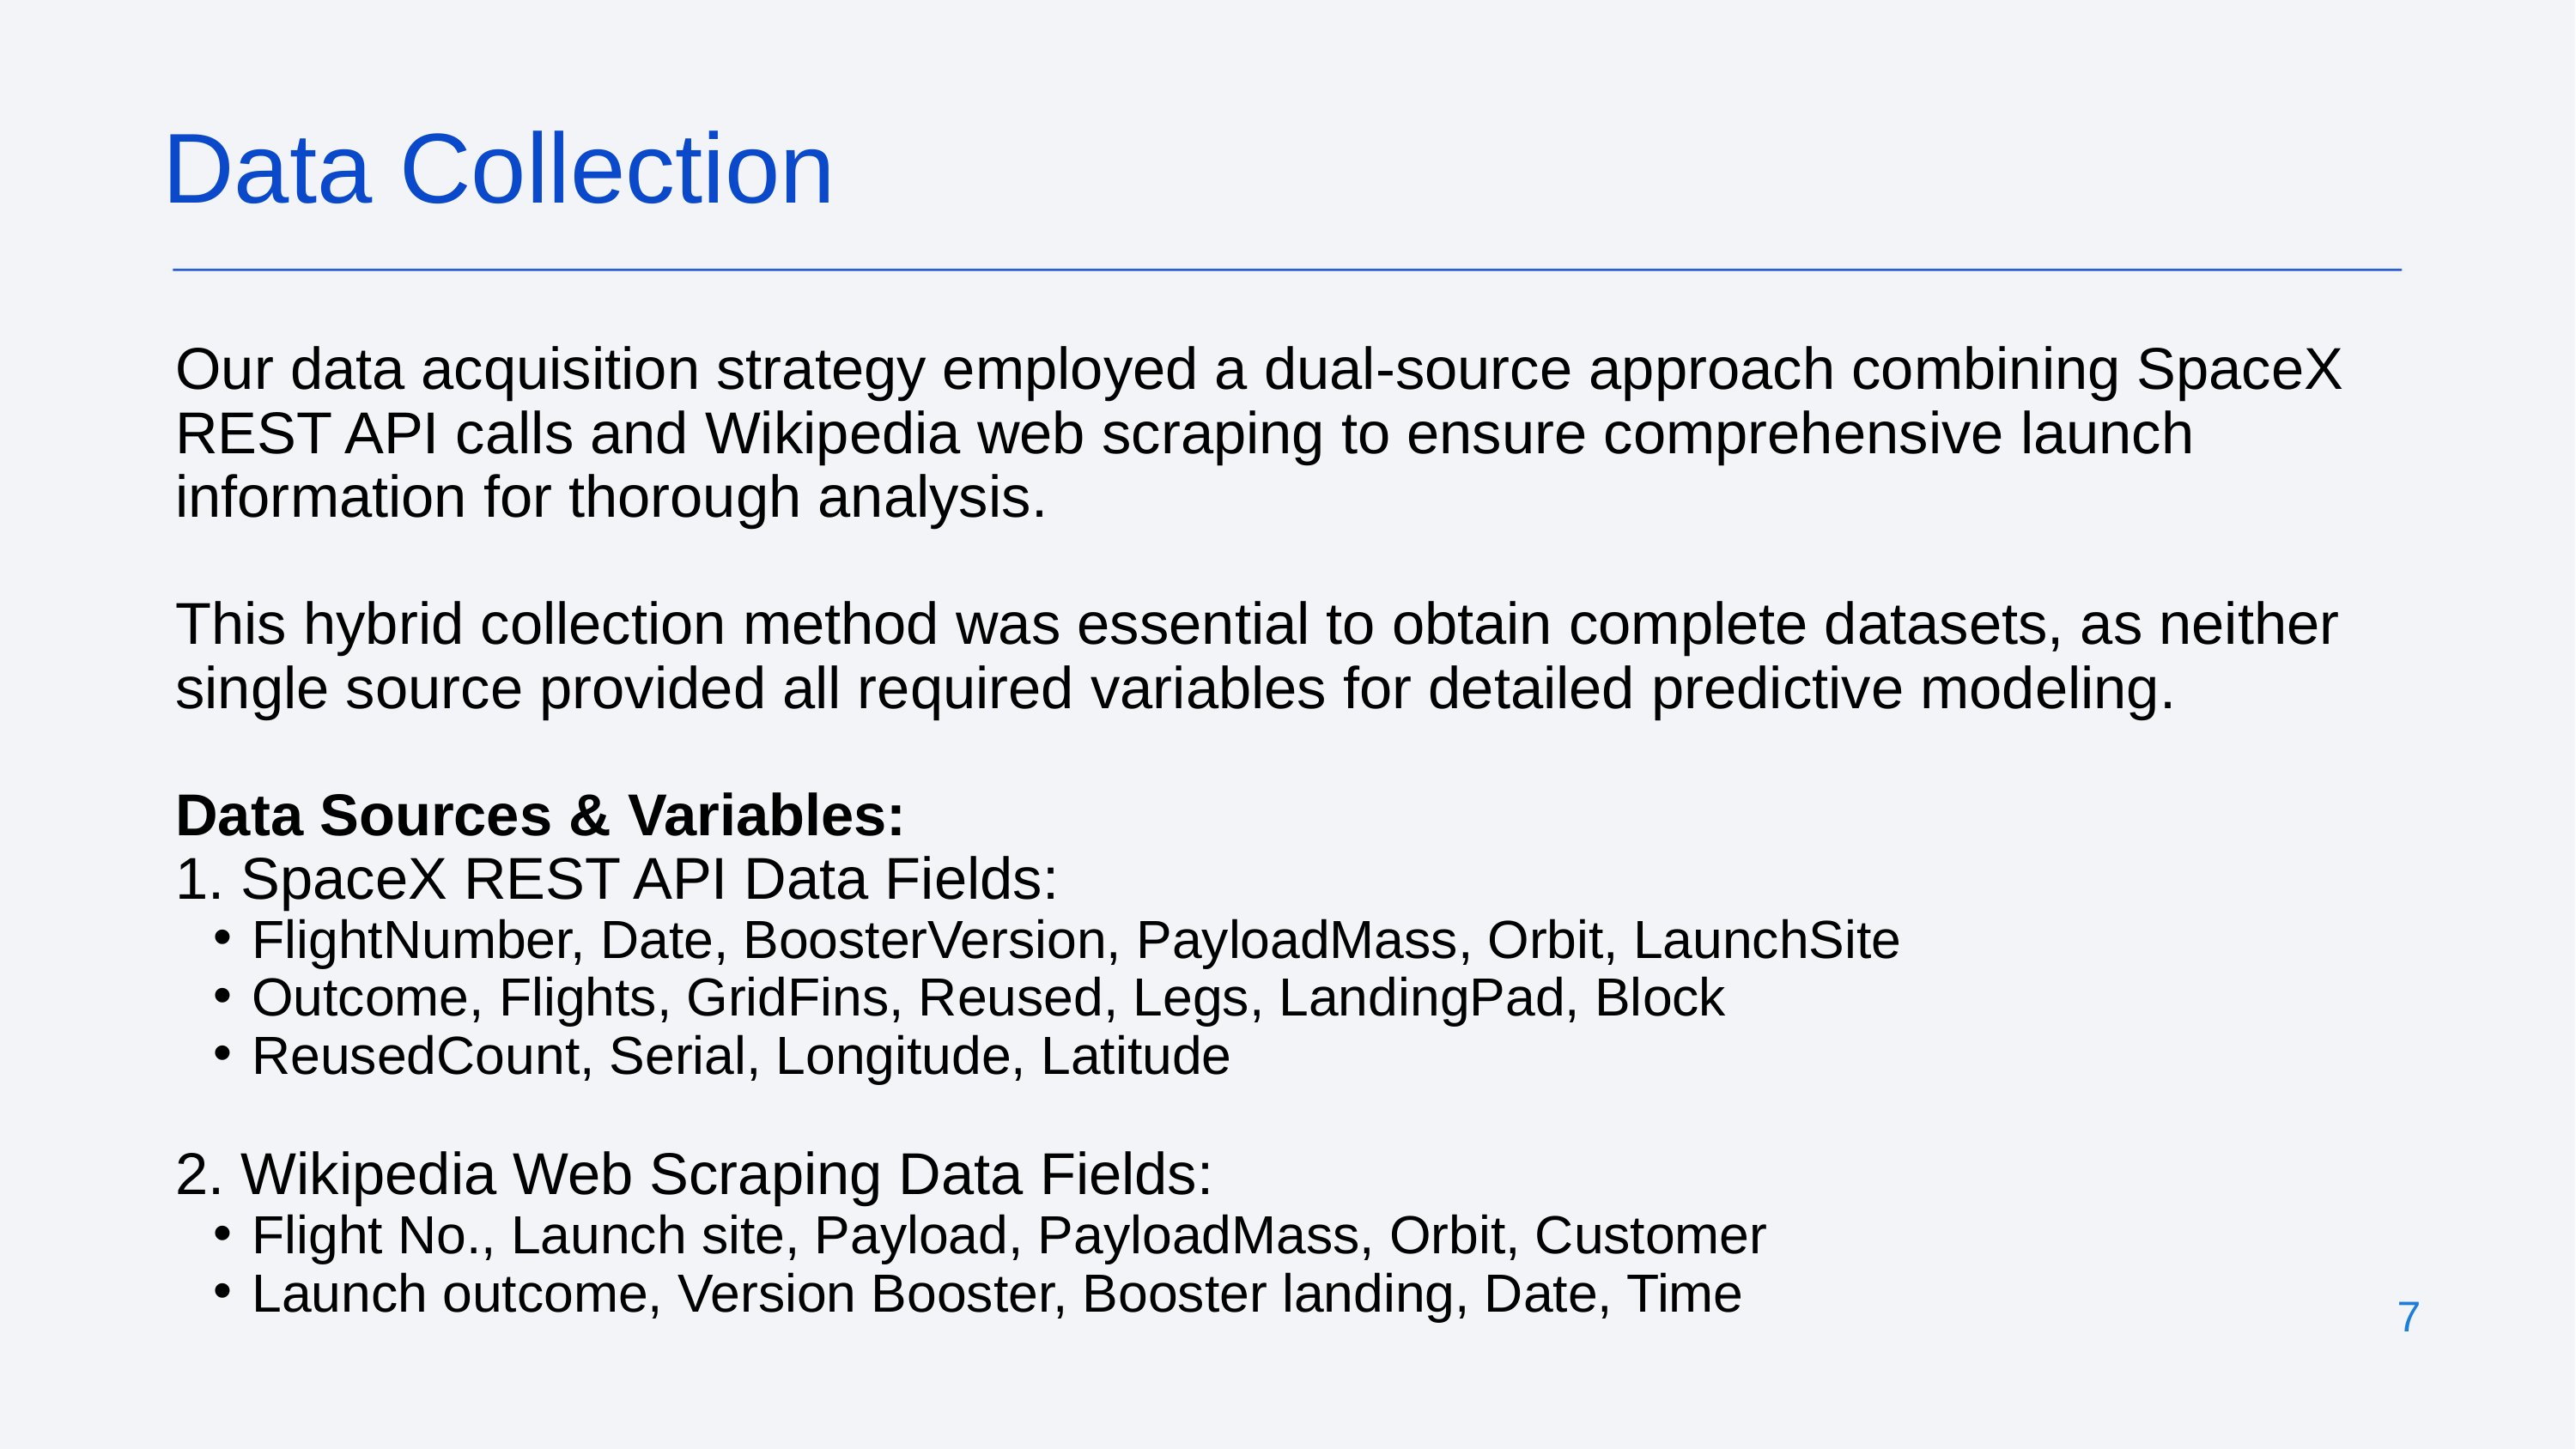

Data Collection
Our data acquisition strategy employed a dual-source approach combining SpaceX REST API calls and Wikipedia web scraping to ensure comprehensive launch information for thorough analysis.

This hybrid collection method was essential to obtain complete datasets, as neither single source provided all required variables for detailed predictive modeling.

Data Sources & Variables:
1. SpaceX REST API Data Fields:
FlightNumber, Date, BoosterVersion, PayloadMass, Orbit, LaunchSite
Outcome, Flights, GridFins, Reused, Legs, LandingPad, Block
ReusedCount, Serial, Longitude, Latitude

2. Wikipedia Web Scraping Data Fields:
Flight No., Launch site, Payload, PayloadMass, Orbit, Customer
Launch outcome, Version Booster, Booster landing, Date, Time

7